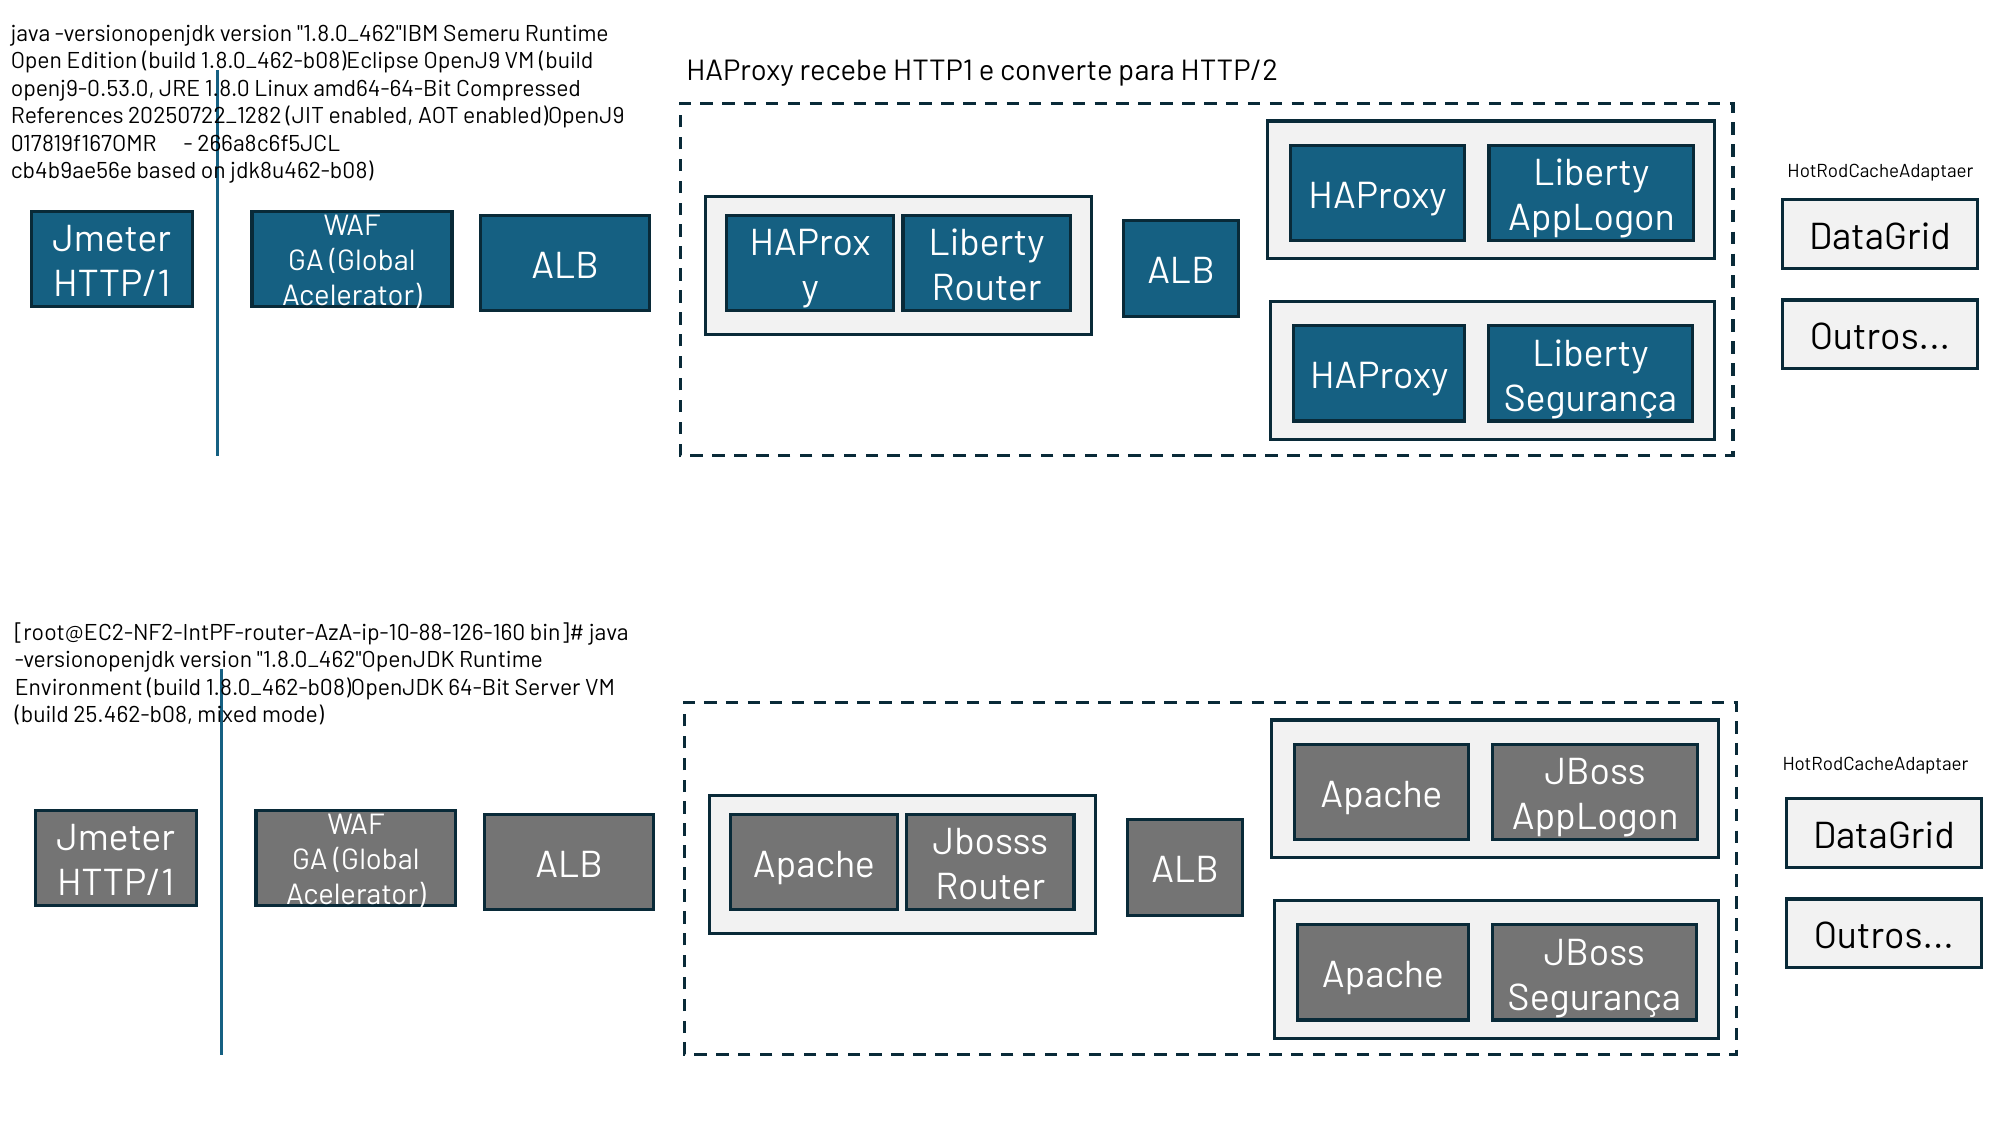

java -versionopenjdk version "1.8.0_462"IBM Semeru Runtime Open Edition (build 1.8.0_462-b08)Eclipse OpenJ9 VM (build openj9-0.53.0, JRE 1.8.0 Linux amd64-64-Bit Compressed References 20250722_1282 (JIT enabled, AOT enabled)OpenJ9
017819f167OMR      - 266a8c6f5JCL
cb4b9ae56e based on jdk8u462-b08)
HAProxy recebe HTTP1 e converte para HTTP/2

HAProxy
Liberty
AppLogon
HotRodCacheAdaptaer

DataGrid
WAF
GA (Global Acelerator)
Jmeter
HTTP/1
Liberty
Router
HAProxy
ALB
ALB
Outros...

HAProxy
Liberty
Segurança
[root@EC2-NF2-IntPF-router-AzA-ip-10-88-126-160 bin]# java -versionopenjdk version "1.8.0_462"OpenJDK Runtime Environment (build 1.8.0_462-b08)OpenJDK 64-Bit Server VM (build 25.462-b08, mixed mode)

Apache
JBoss
AppLogon
HotRodCacheAdaptaer

DataGrid
WAF
GA (Global Acelerator)
Jmeter
HTTP/1
Jbosss
Router
Apache
ALB
ALB
Outros...

Apache
JBoss
Segurança